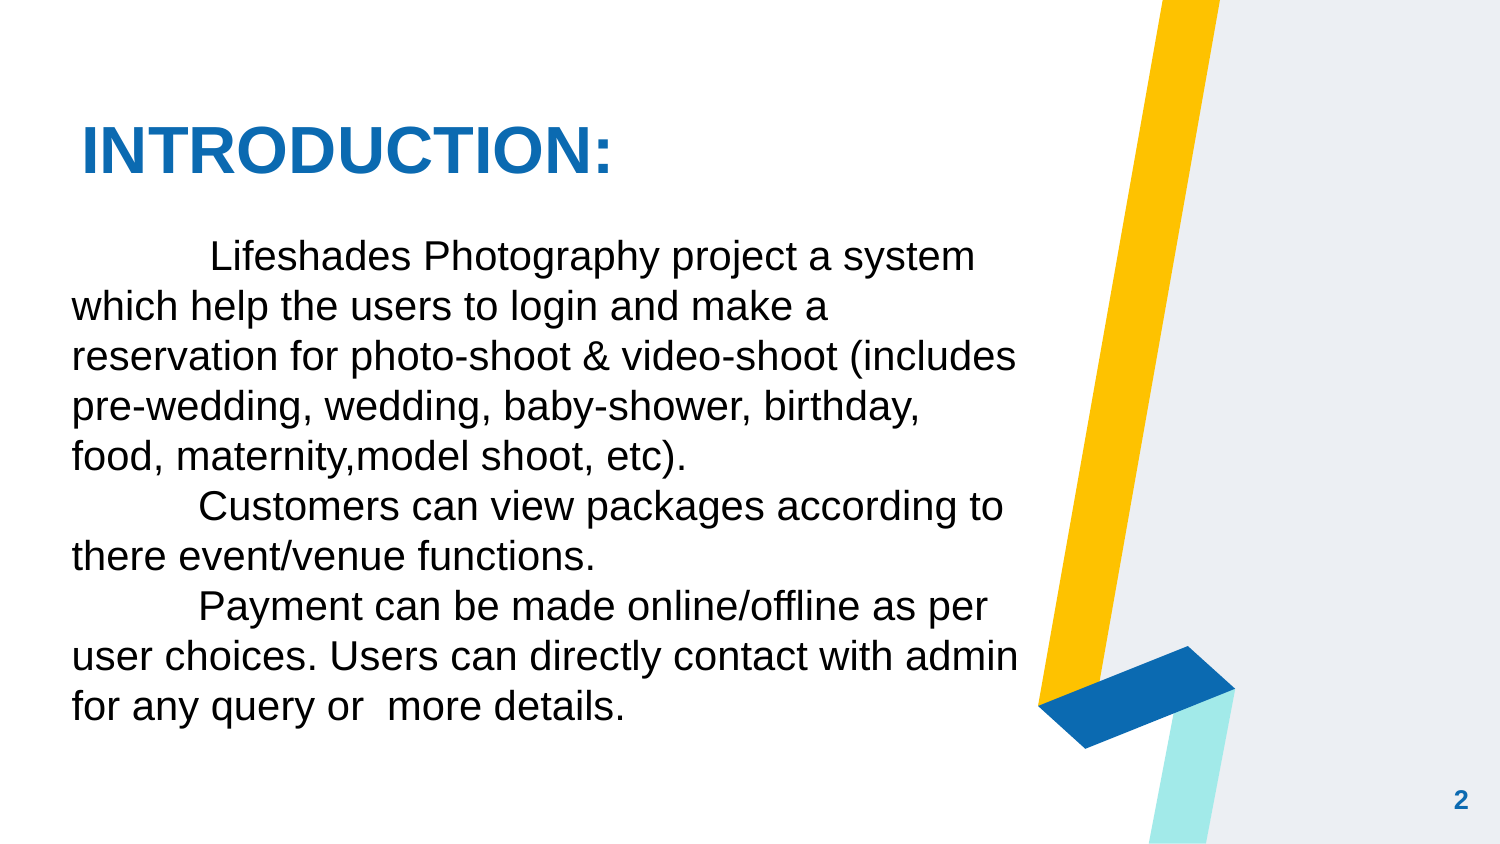

# INTRODUCTION:

            Lifeshades Photography project a system which help the users to login and make a reservation for photo-shoot & video-shoot (includes pre-wedding, wedding, baby-shower, birthday, food, maternity,model shoot, etc).
           Customers can view packages according to there event/venue functions.
           Payment can be made online/offline as per user choices. Users can directly contact with admin for any query or  more details.
2